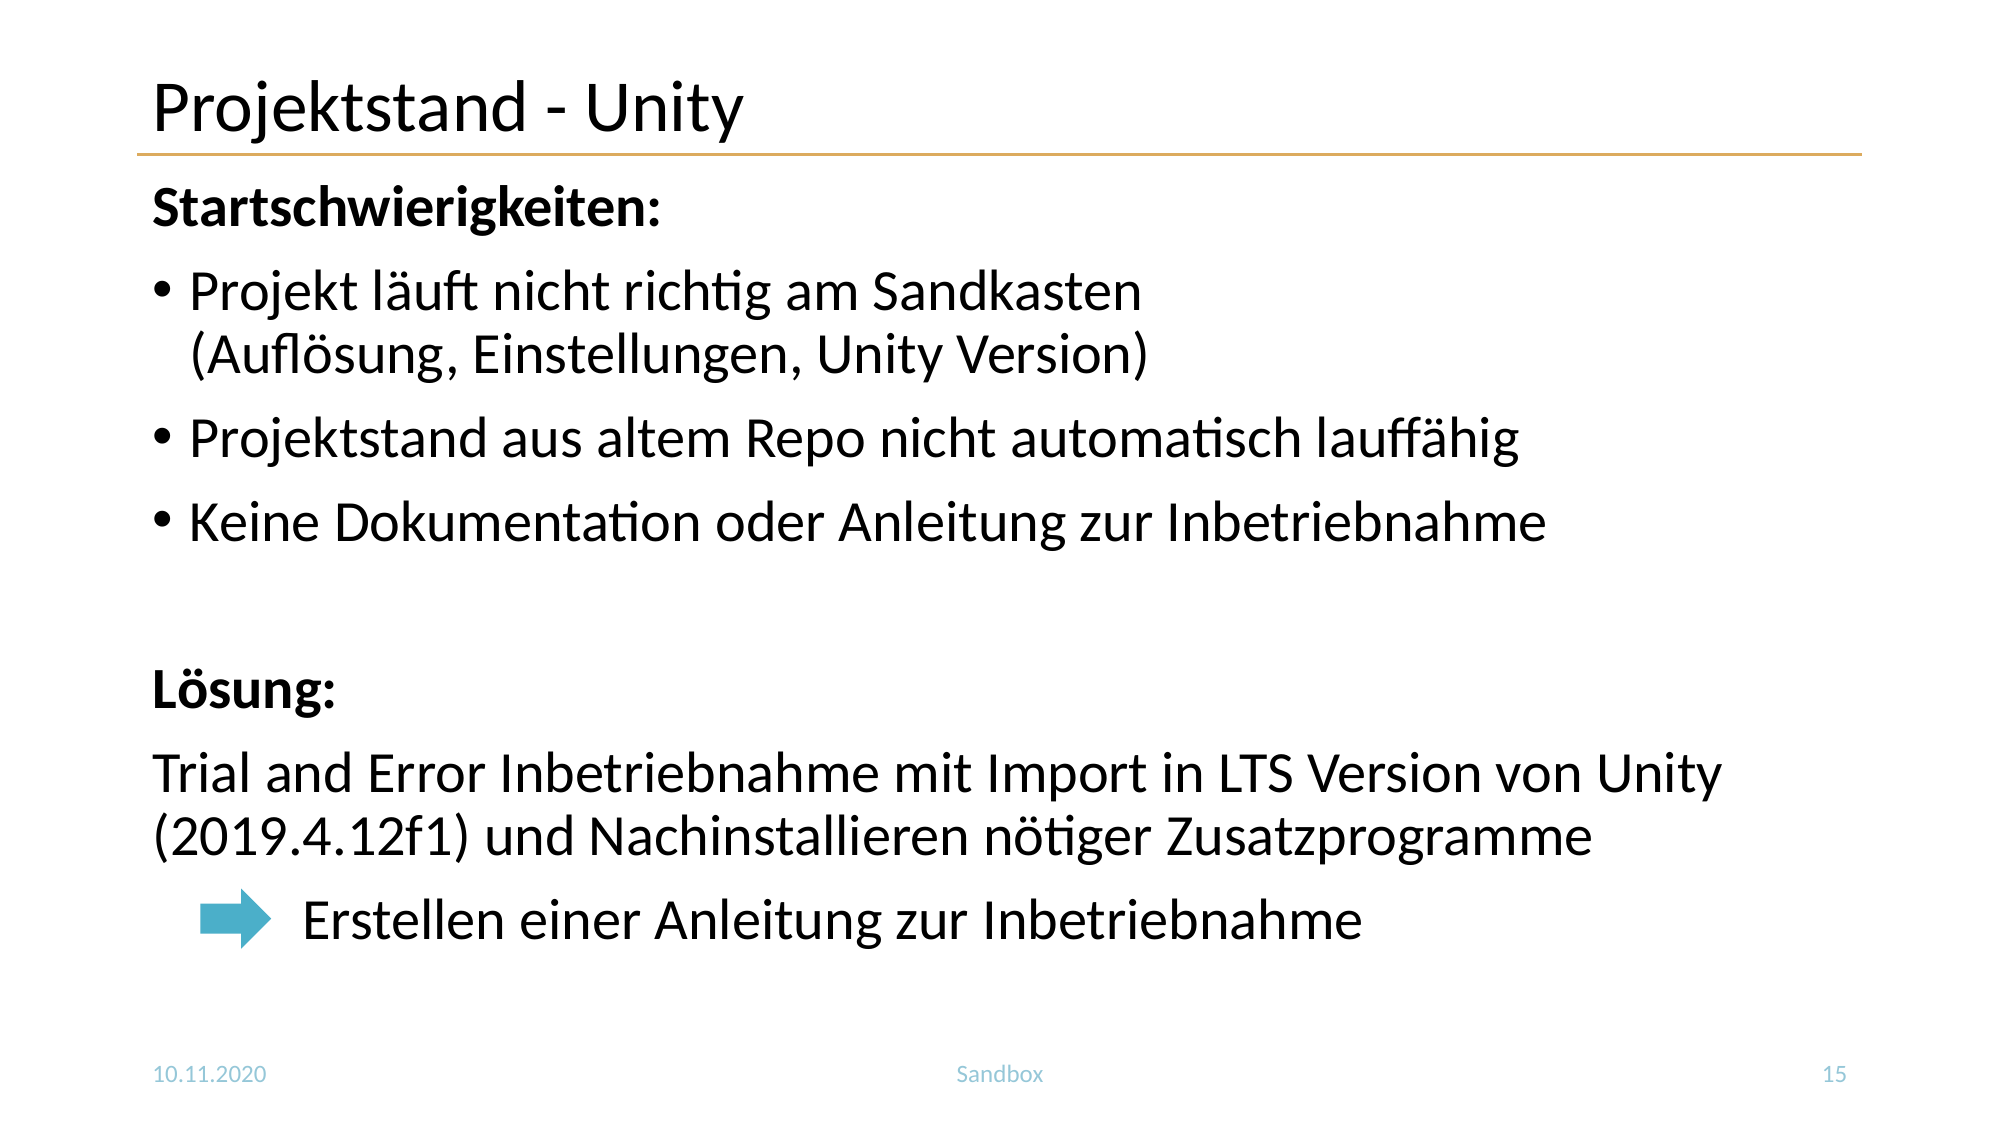

# Projektstand - Unity
Startschwierigkeiten:
Projekt läuft nicht richtig am Sandkasten
(Auflösung, Einstellungen, Unity Version)
Projektstand aus altem Repo nicht automatisch lauffähig
Keine Dokumentation oder Anleitung zur Inbetriebnahme

Lösung:
Trial and Error Inbetriebnahme mit Import in LTS Version von Unity (2019.4.12f1) und Nachinstallieren nötiger Zusatzprogramme
	Erstellen einer Anleitung zur Inbetriebnahme

10.11.2020
Sandbox
15